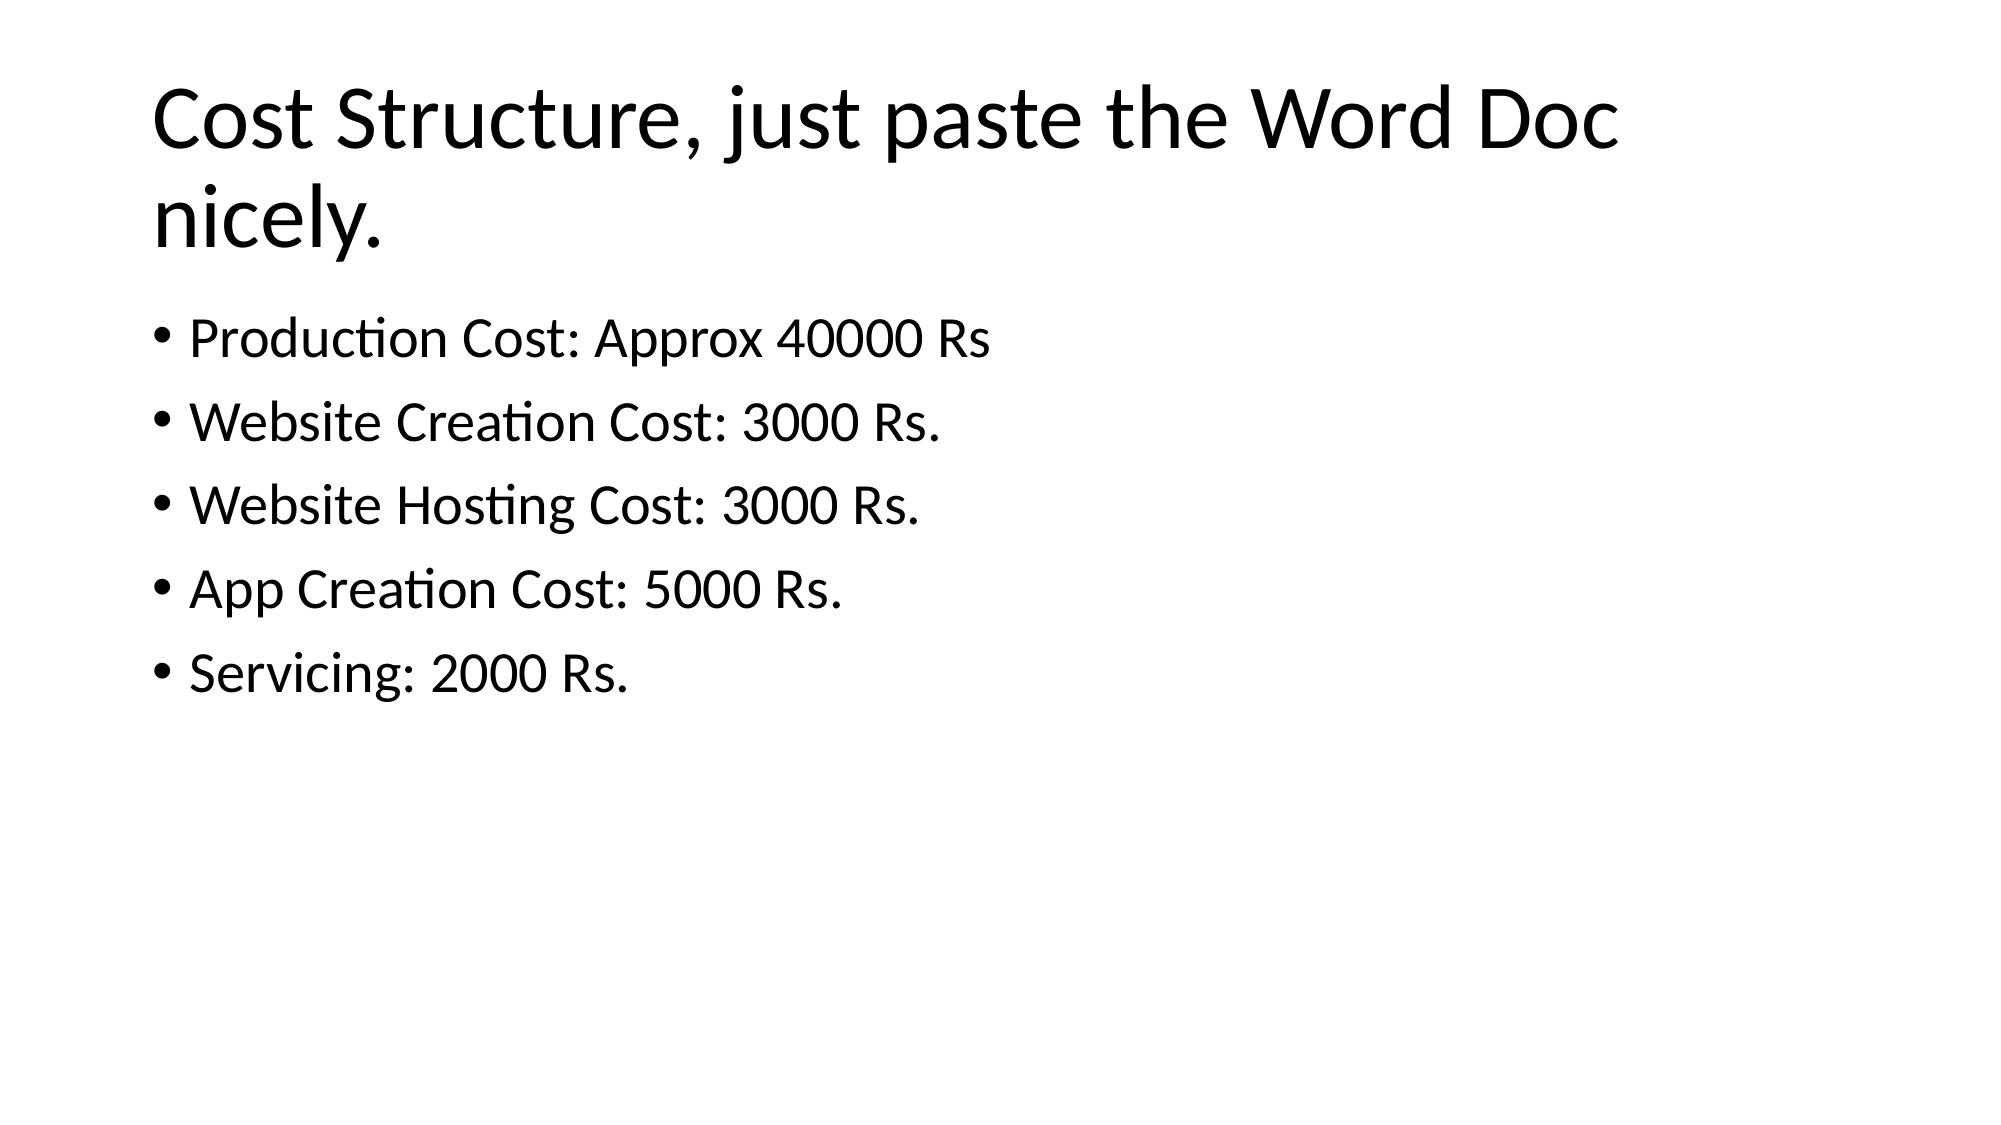

# Cost Structure, just paste the Word Doc nicely.
Production Cost: Approx 40000 Rs
Website Creation Cost: 3000 Rs.
Website Hosting Cost: 3000 Rs.
App Creation Cost: 5000 Rs.
Servicing: 2000 Rs.